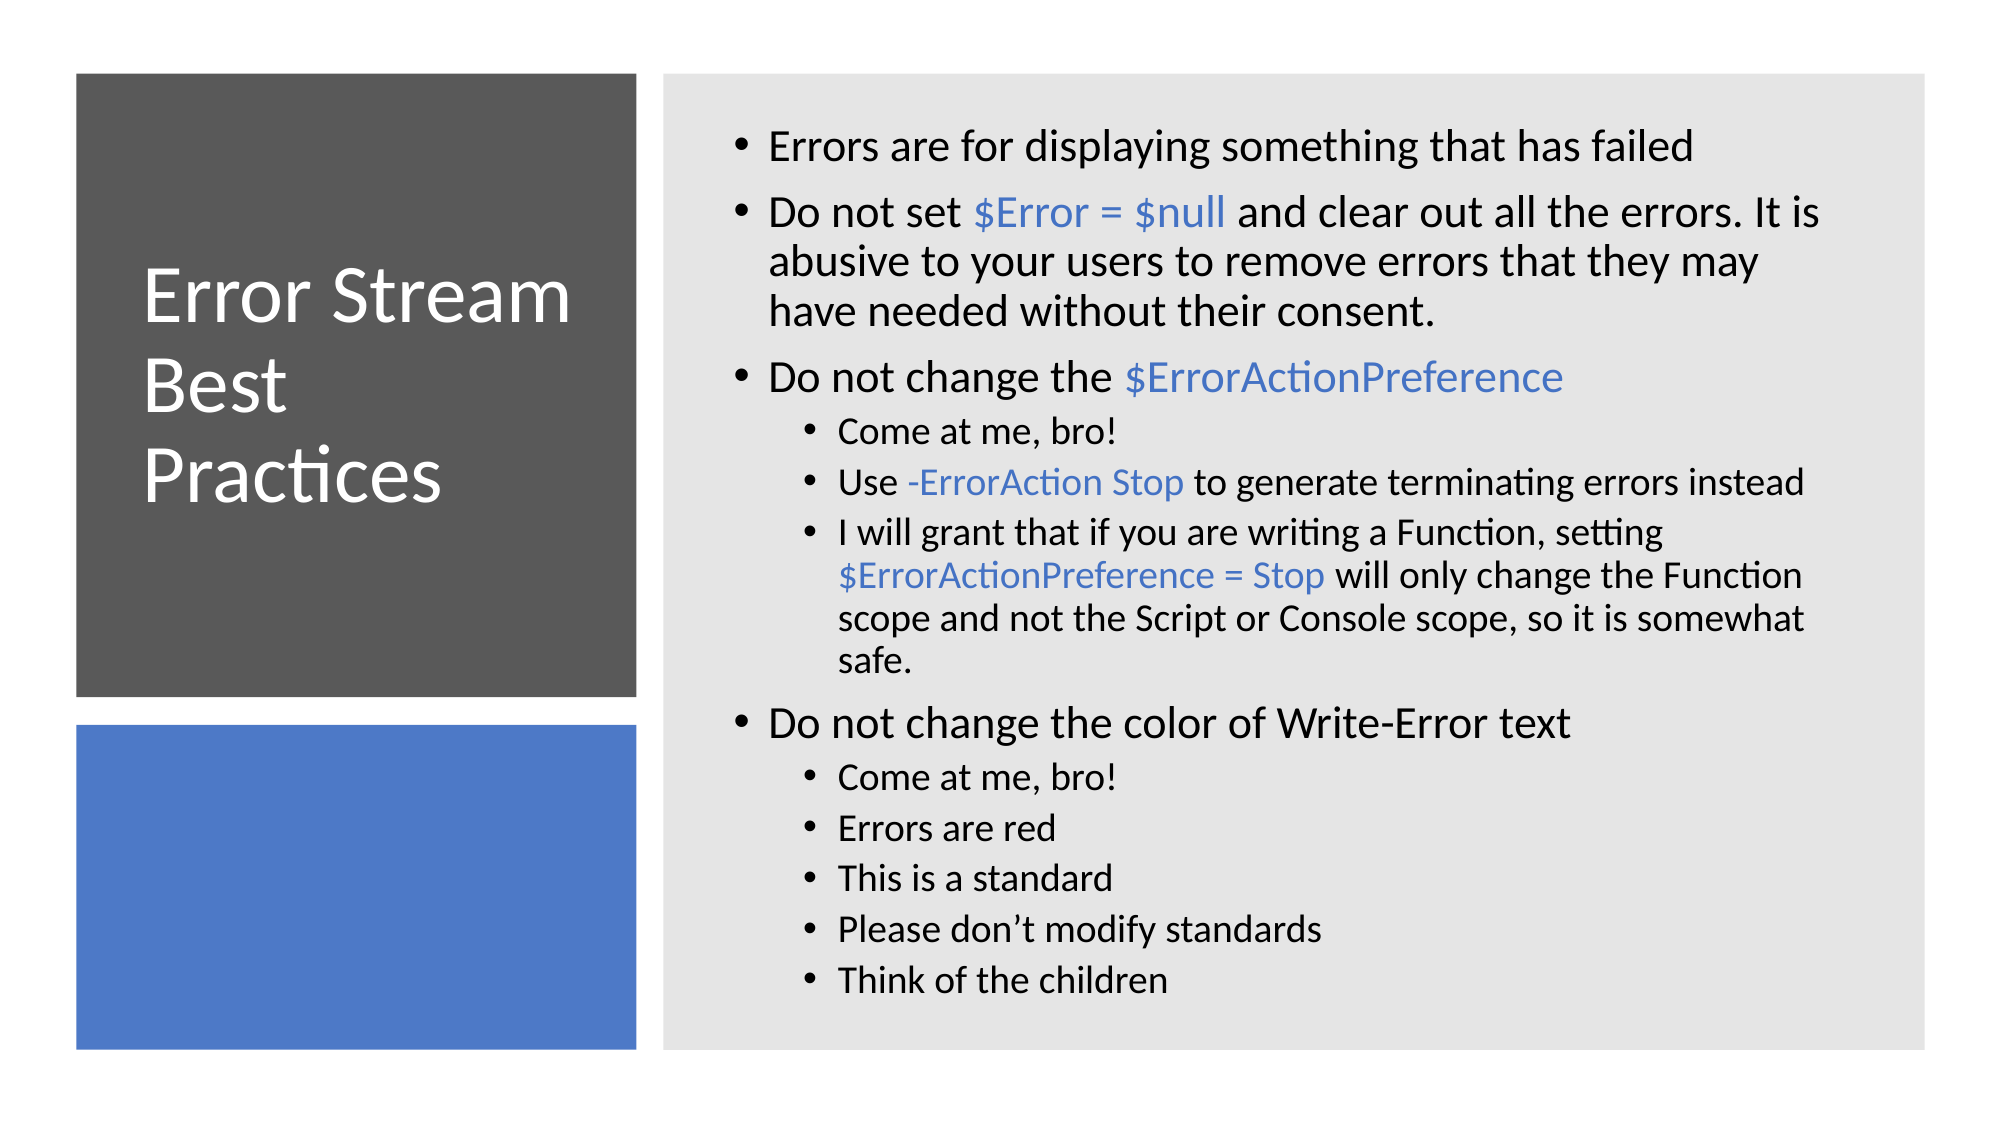

Errors are for displaying something that has failed
Do not set $Error = $null and clear out all the errors. It is abusive to your users to remove errors that they may have needed without their consent.
Do not change the $ErrorActionPreference
Come at me, bro!
Use -ErrorAction Stop to generate terminating errors instead
I will grant that if you are writing a Function, setting $ErrorActionPreference = Stop will only change the Function scope and not the Script or Console scope, so it is somewhat safe.
Do not change the color of Write-Error text
Come at me, bro!
Errors are red
This is a standard
Please don’t modify standards
Think of the children
# Error Stream Best Practices